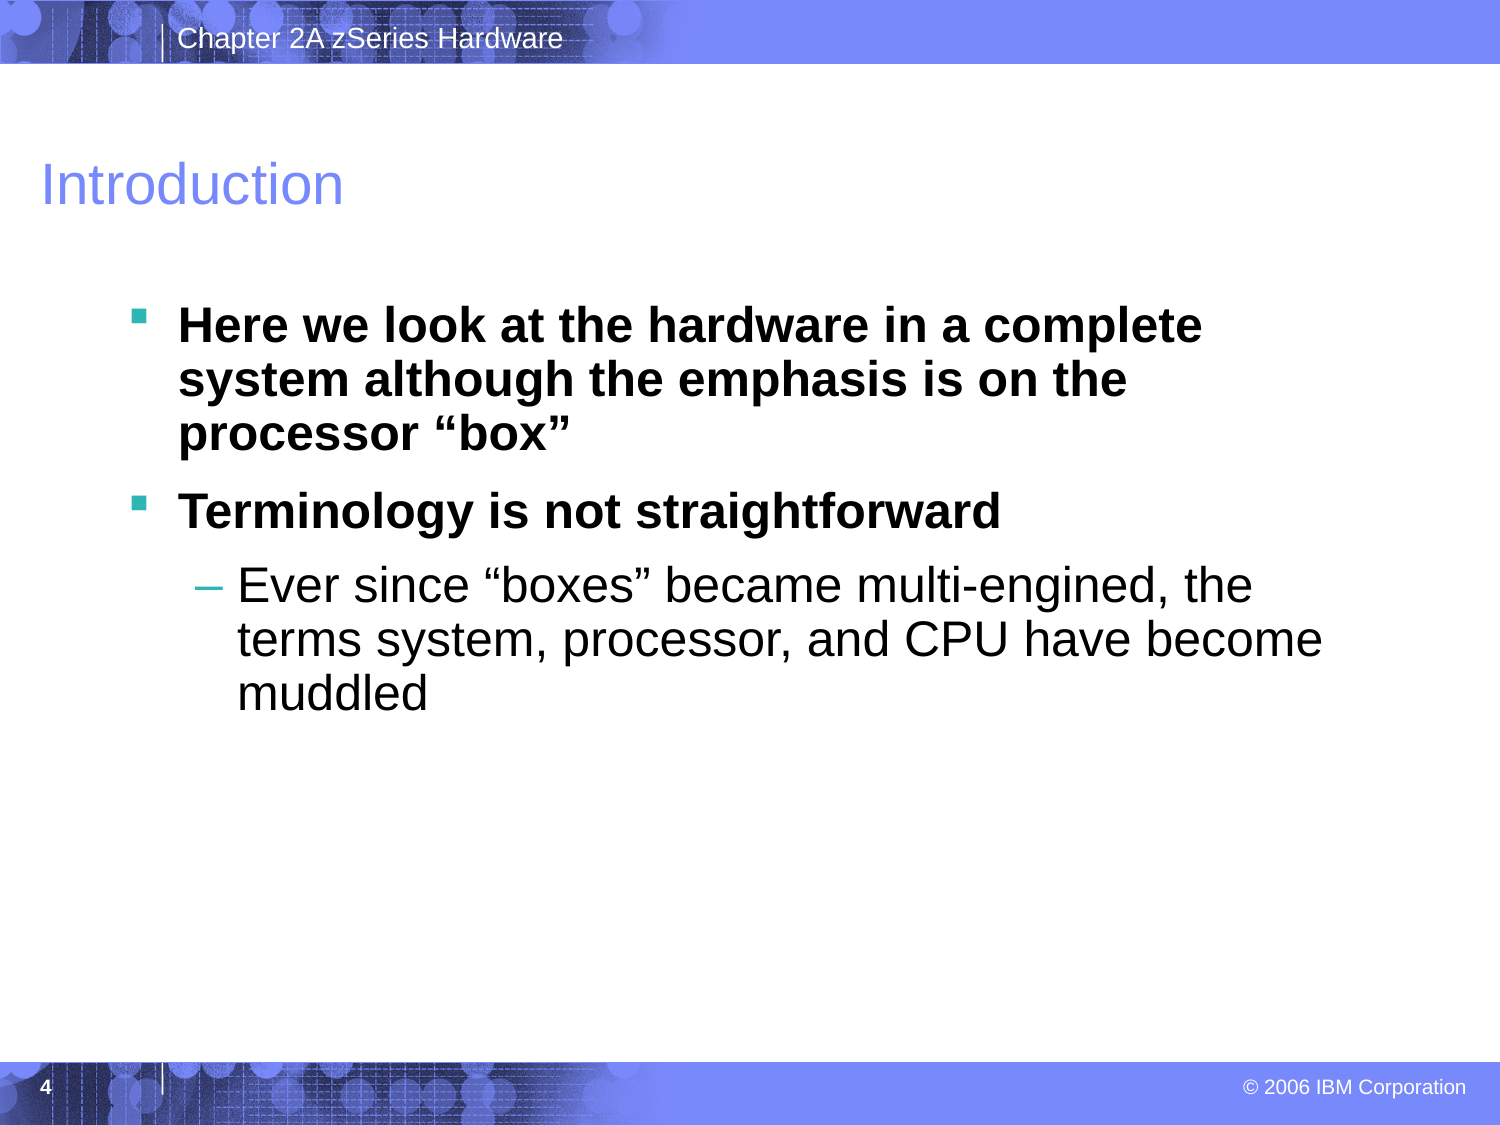

# Introduction
Here we look at the hardware in a complete system although the emphasis is on the processor “box”
Terminology is not straightforward
Ever since “boxes” became multi-engined, the terms system, processor, and CPU have become muddled
4